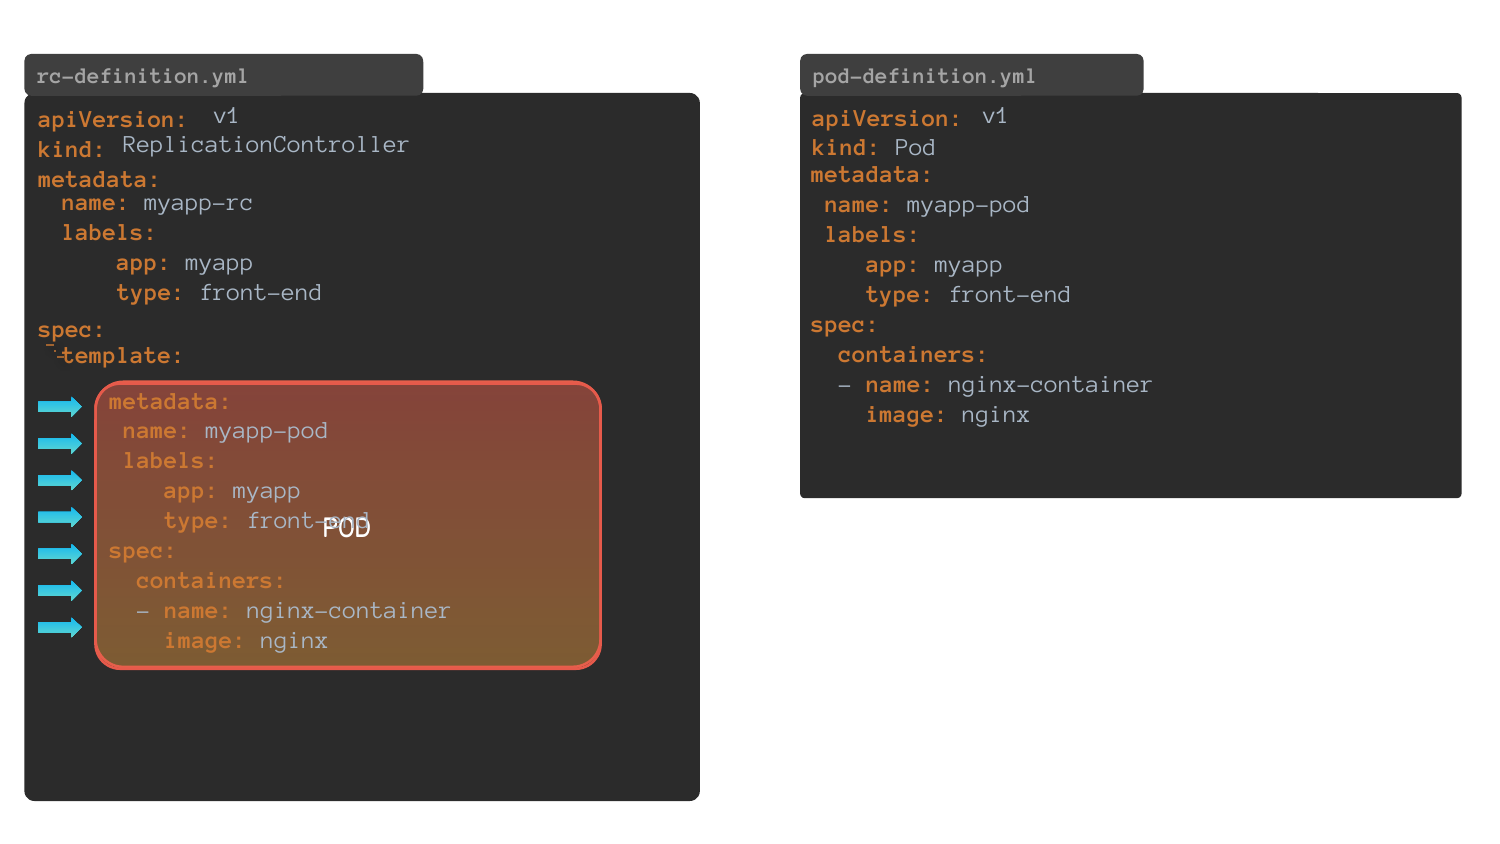

rc-definition.yml
pod-definition.yml
v1
apiVersion:
kind:
metadata:

spec:

apiVersion:
kind:

v1
ReplicationController
Pod
metadata:
 name: myapp-pod
 labels:
    app: myapp
    type: front-end
spec:
  containers:
  - name: nginx-container
    image: nginx
name: myapp-rc
labels:
    app: myapp
    type: front-end

template:

metadata:
 name: myapp-pod
 labels:
    app: myapp
    type: front-end
spec:
  containers:
  - name: nginx-container
    image: nginx
POD
POD